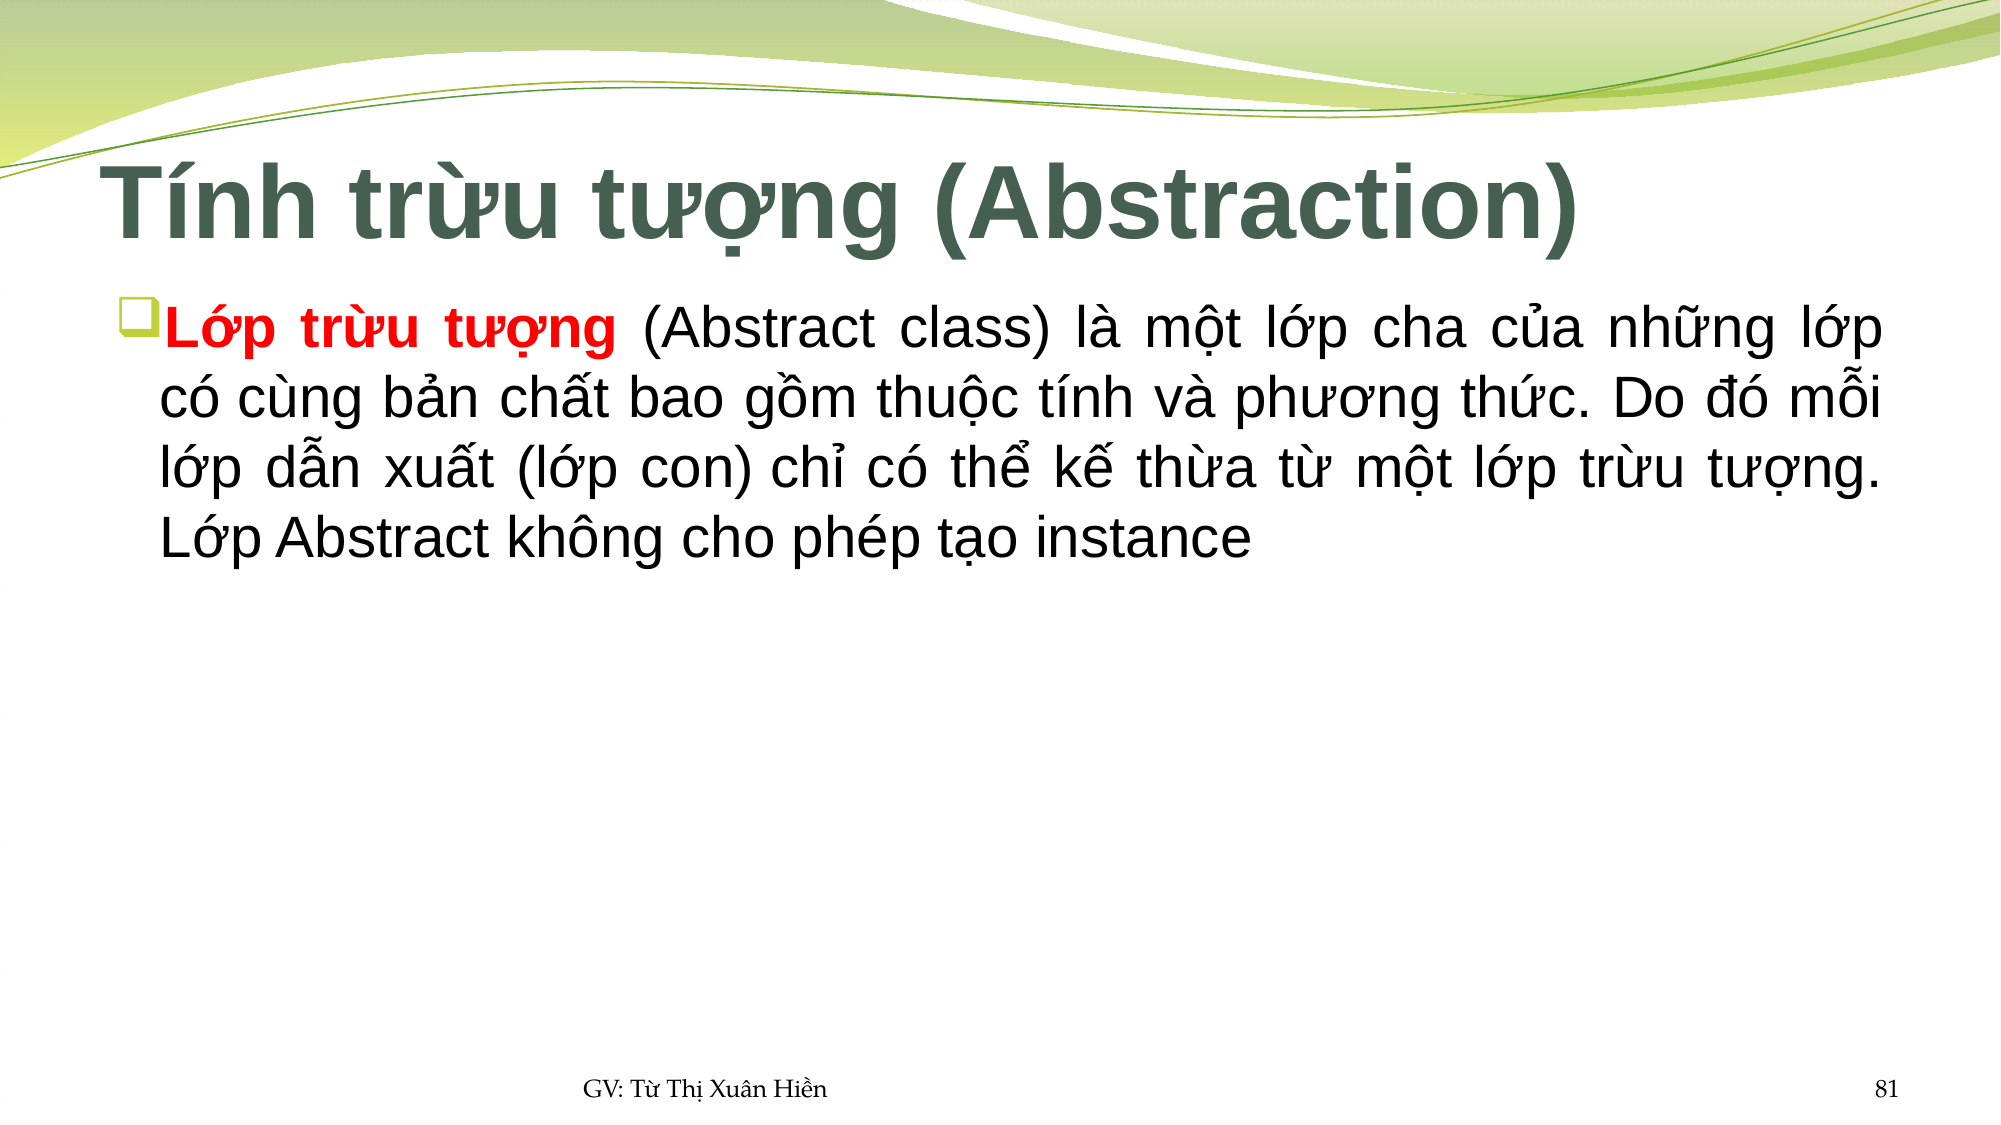

# Tính trừu tượng (Abstraction)
Lớp trừu tượng (Abstract class) là một lớp cha của những lớp có cùng bản chất bao gồm thuộc tính và phương thức. Do đó mỗi lớp dẫn xuất (lớp con) chỉ có thể kế thừa từ một lớp trừu tượng. Lớp Abstract không cho phép tạo instance

GV: Từ Thị Xuân Hiền
81